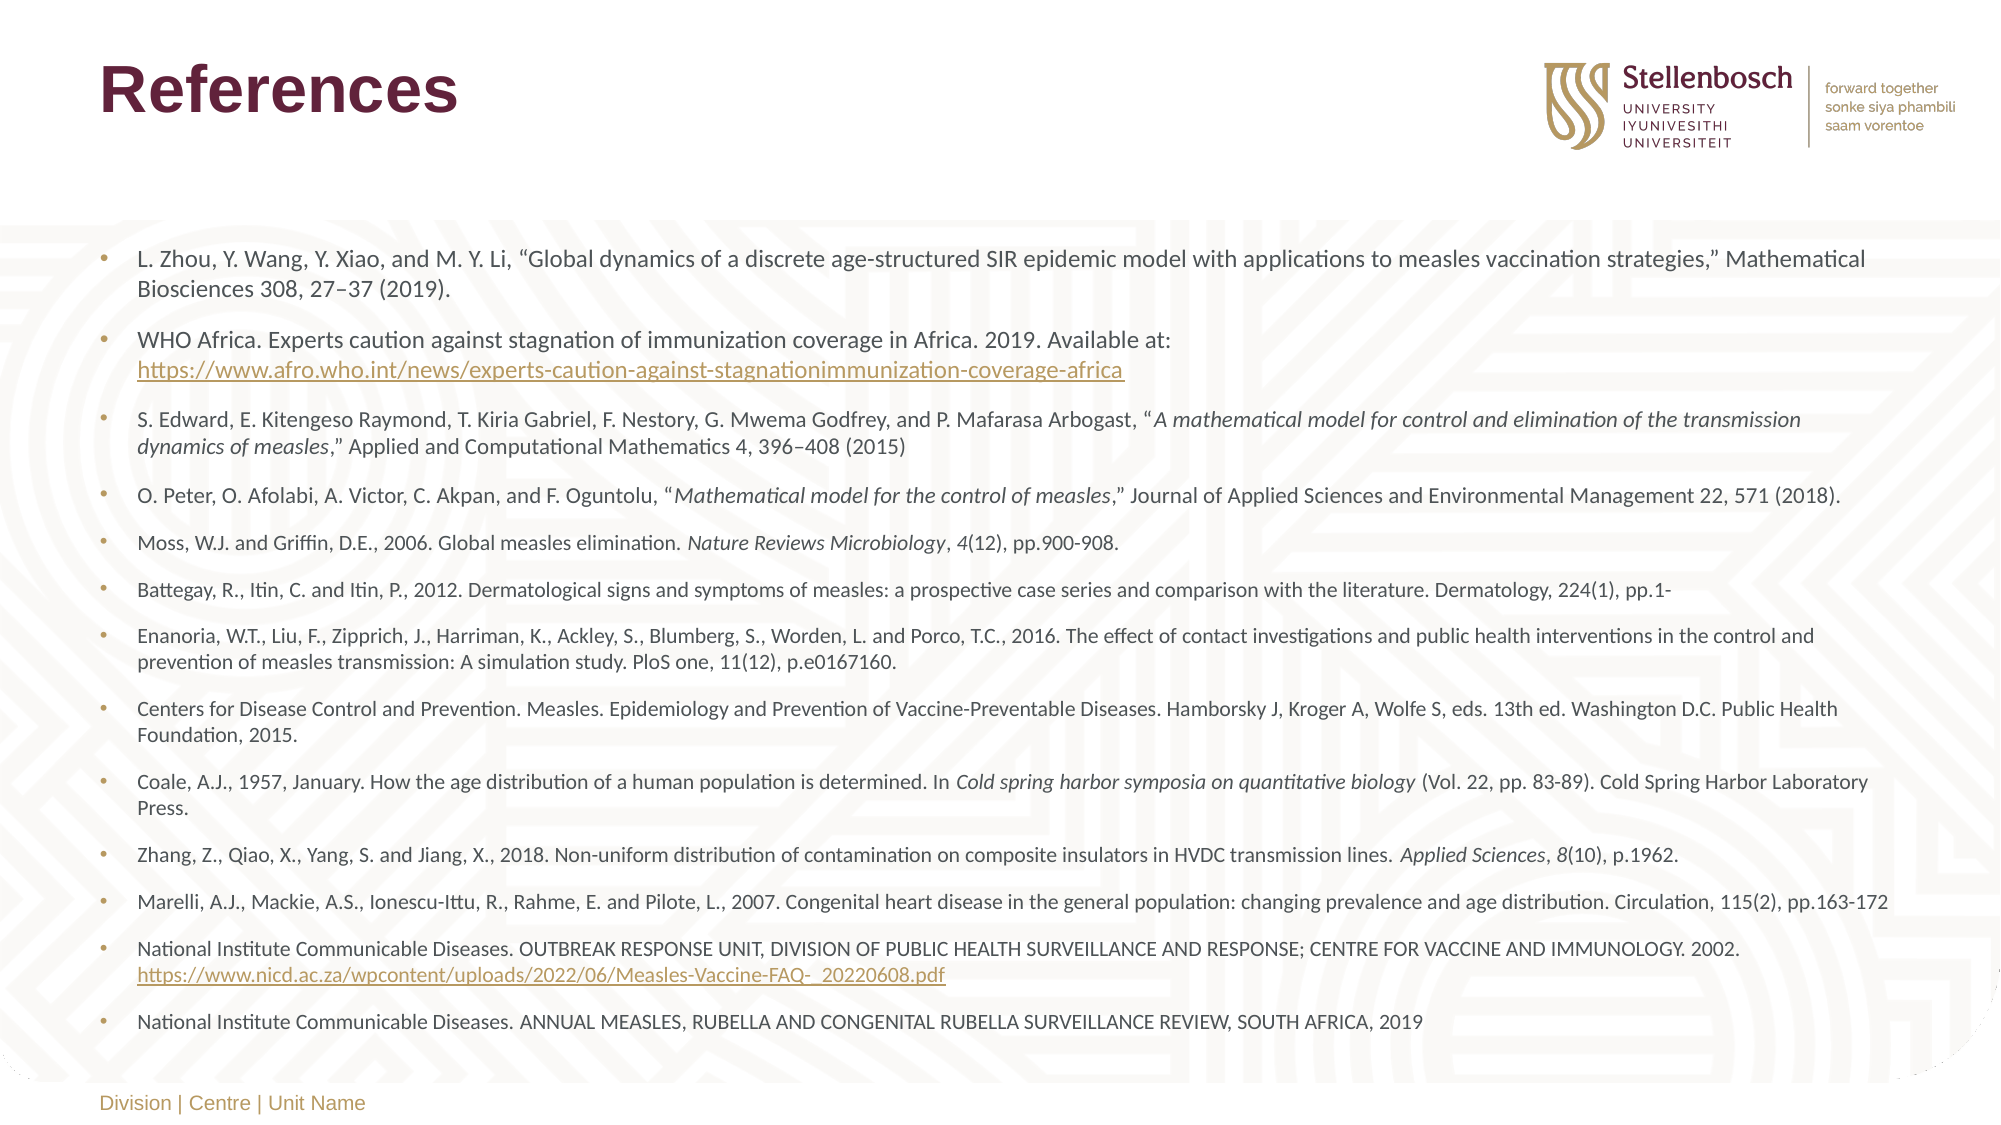

# References
L. Zhou, Y. Wang, Y. Xiao, and M. Y. Li, “Global dynamics of a discrete age-structured SIR epidemic model with applications to measles vaccination strategies,” Mathematical Biosciences 308, 27–37 (2019).
WHO Africa. Experts caution against stagnation of immunization coverage in Africa. 2019. Available at: https://www.afro.who.int/news/experts-caution-against-stagnationimmunization-coverage-africa
S. Edward, E. Kitengeso Raymond, T. Kiria Gabriel, F. Nestory, G. Mwema Godfrey, and P. Mafarasa Arbogast, “A mathematical model for control and elimination of the transmission dynamics of measles,” Applied and Computational Mathematics 4, 396–408 (2015)
O. Peter, O. Afolabi, A. Victor, C. Akpan, and F. Oguntolu, “Mathematical model for the control of measles,” Journal of Applied Sciences and Environmental Management 22, 571 (2018).
Moss, W.J. and Griffin, D.E., 2006. Global measles elimination. Nature Reviews Microbiology, 4(12), pp.900-908.
Battegay, R., Itin, C. and Itin, P., 2012. Dermatological signs and symptoms of measles: a prospective case series and comparison with the literature. Dermatology, 224(1), pp.1-
Enanoria, W.T., Liu, F., Zipprich, J., Harriman, K., Ackley, S., Blumberg, S., Worden, L. and Porco, T.C., 2016. The effect of contact investigations and public health interventions in the control and prevention of measles transmission: A simulation study. PloS one, 11(12), p.e0167160.
Centers for Disease Control and Prevention. Measles. Epidemiology and Prevention of Vaccine-Preventable Diseases. Hamborsky J, Kroger A, Wolfe S, eds. 13th ed. Washington D.C. Public Health Foundation, 2015.
Coale, A.J., 1957, January. How the age distribution of a human population is determined. In Cold spring harbor symposia on quantitative biology (Vol. 22, pp. 83-89). Cold Spring Harbor Laboratory Press.
Zhang, Z., Qiao, X., Yang, S. and Jiang, X., 2018. Non-uniform distribution of contamination on composite insulators in HVDC transmission lines. Applied Sciences, 8(10), p.1962.
Marelli, A.J., Mackie, A.S., Ionescu-Ittu, R., Rahme, E. and Pilote, L., 2007. Congenital heart disease in the general population: changing prevalence and age distribution. Circulation, 115(2), pp.163-172
National Institute Communicable Diseases. OUTBREAK RESPONSE UNIT, DIVISION OF PUBLIC HEALTH SURVEILLANCE AND RESPONSE; CENTRE FOR VACCINE AND IMMUNOLOGY. 2002. https://www.nicd.ac.za/wpcontent/uploads/2022/06/Measles-Vaccine-FAQ-_20220608.pdf
National Institute Communicable Diseases. ANNUAL MEASLES, RUBELLA AND CONGENITAL RUBELLA SURVEILLANCE REVIEW, SOUTH AFRICA, 2019